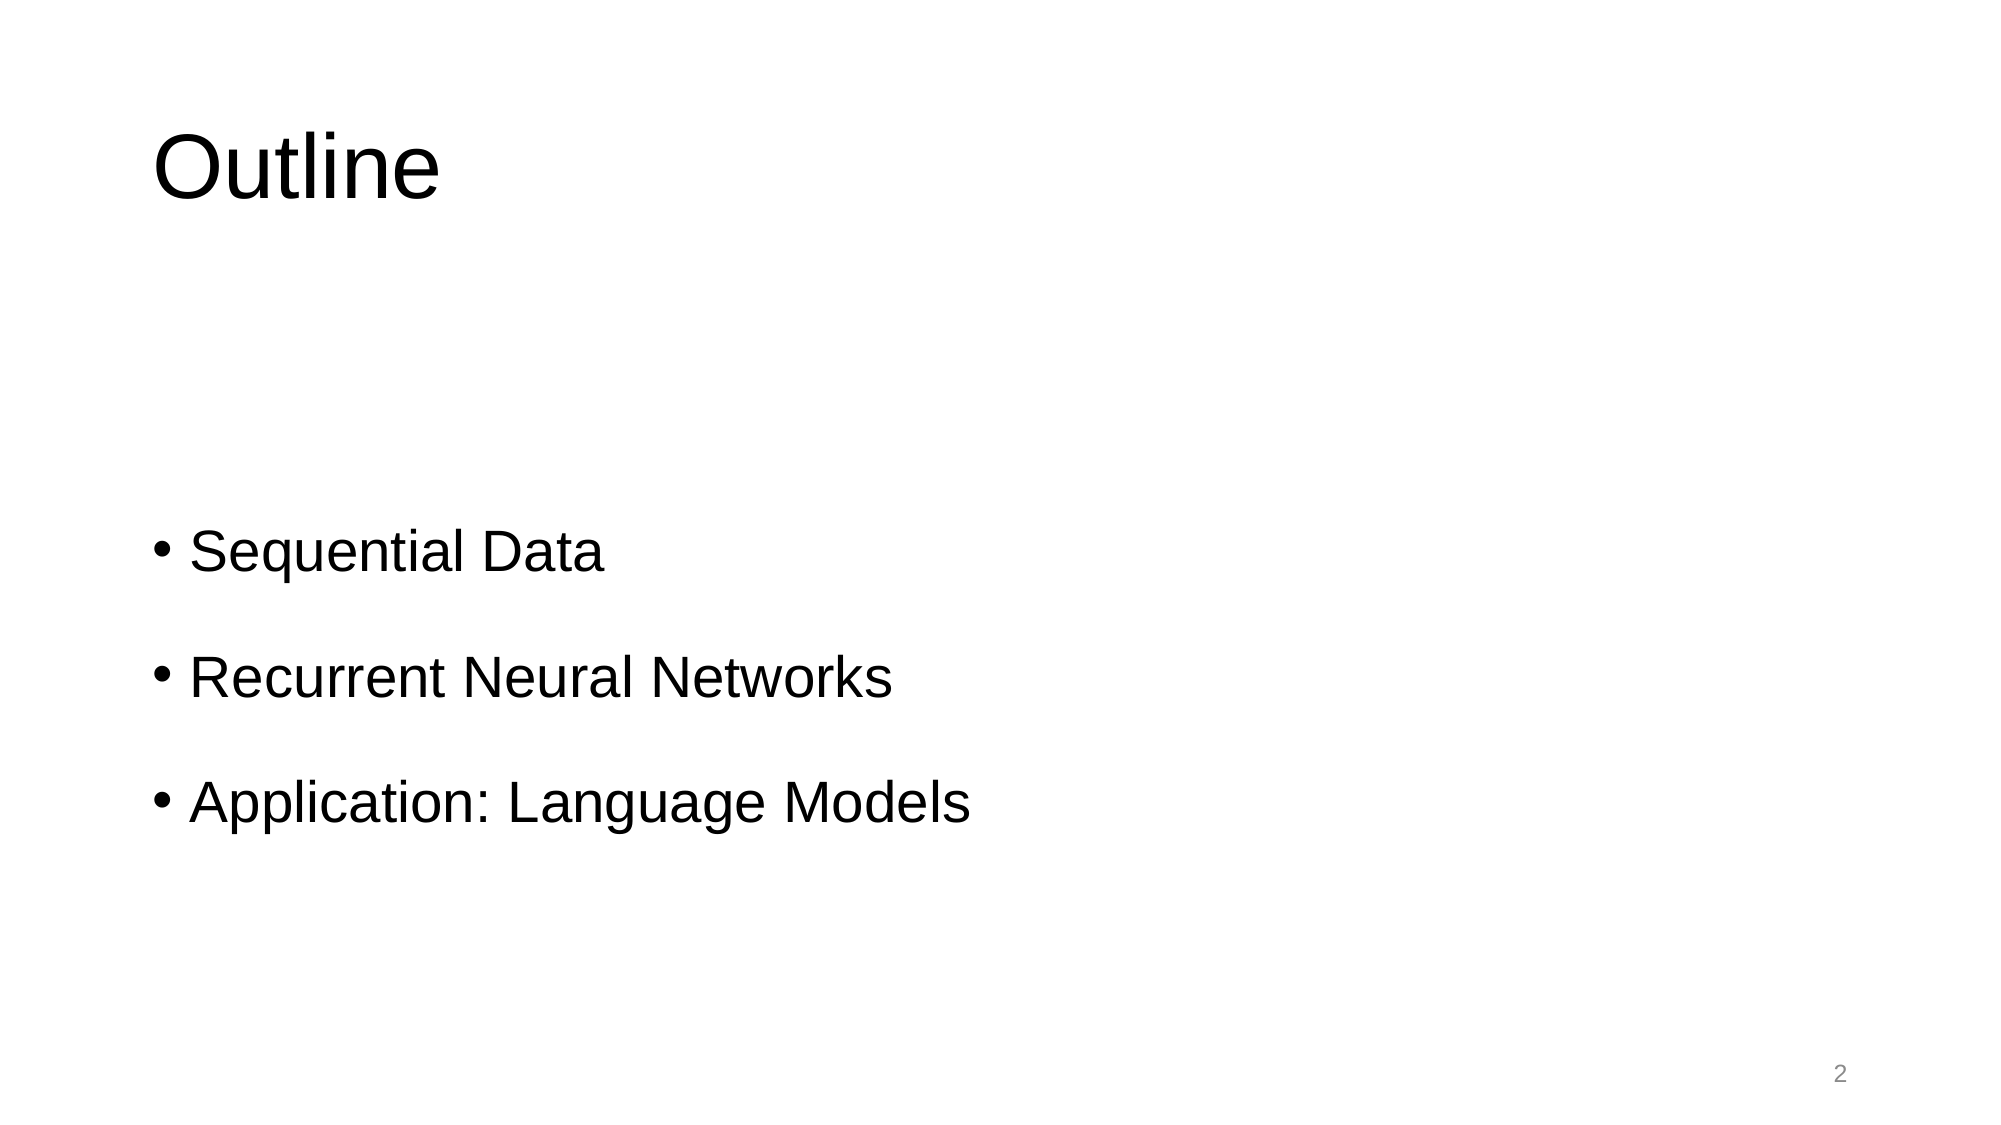

# Outline
Sequential Data
Recurrent Neural Networks
Application: Language Models
2